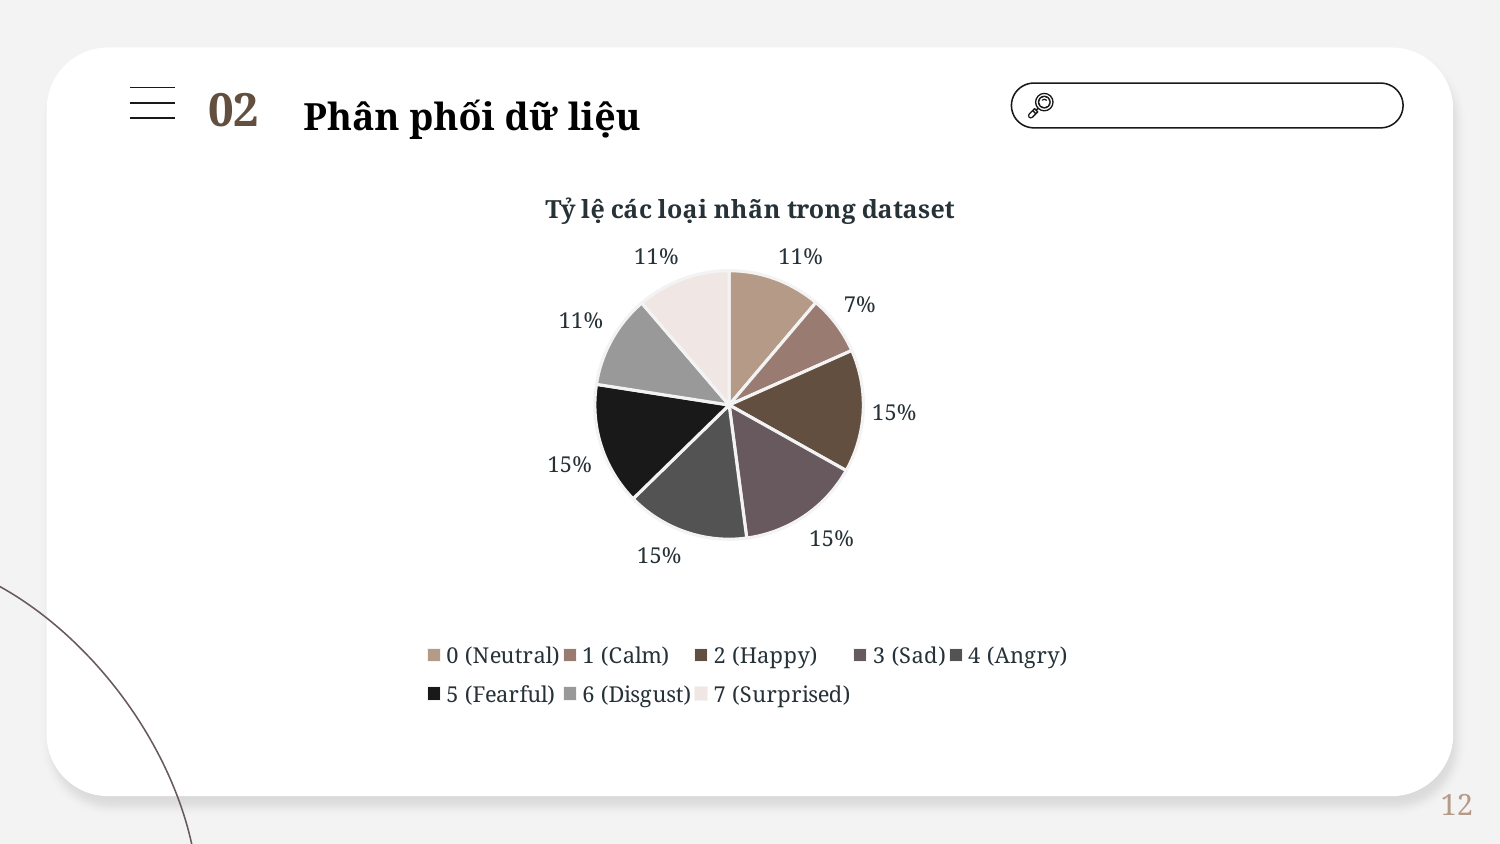

Phân phối dữ liệu
02

### Chart: Tỷ lệ các loại nhãn trong dataset

| Category | Labels |
|---|---|
| 0 (Neutral) | 11.195734958111196 |
| 1 (Calm) | 7.159177456207159 |
| 2 (Happy) | 14.775323686214776 |
| 3 (Sad) | 14.775323686214776 |
| 4 (Angry) | 14.775323686214776 |
| 5 (Fearful) | 14.775323686214776 |
| 6 (Disgust) | 11.271896420411272 |
| 7 (Surprised) | 11.271896420411272 |
12